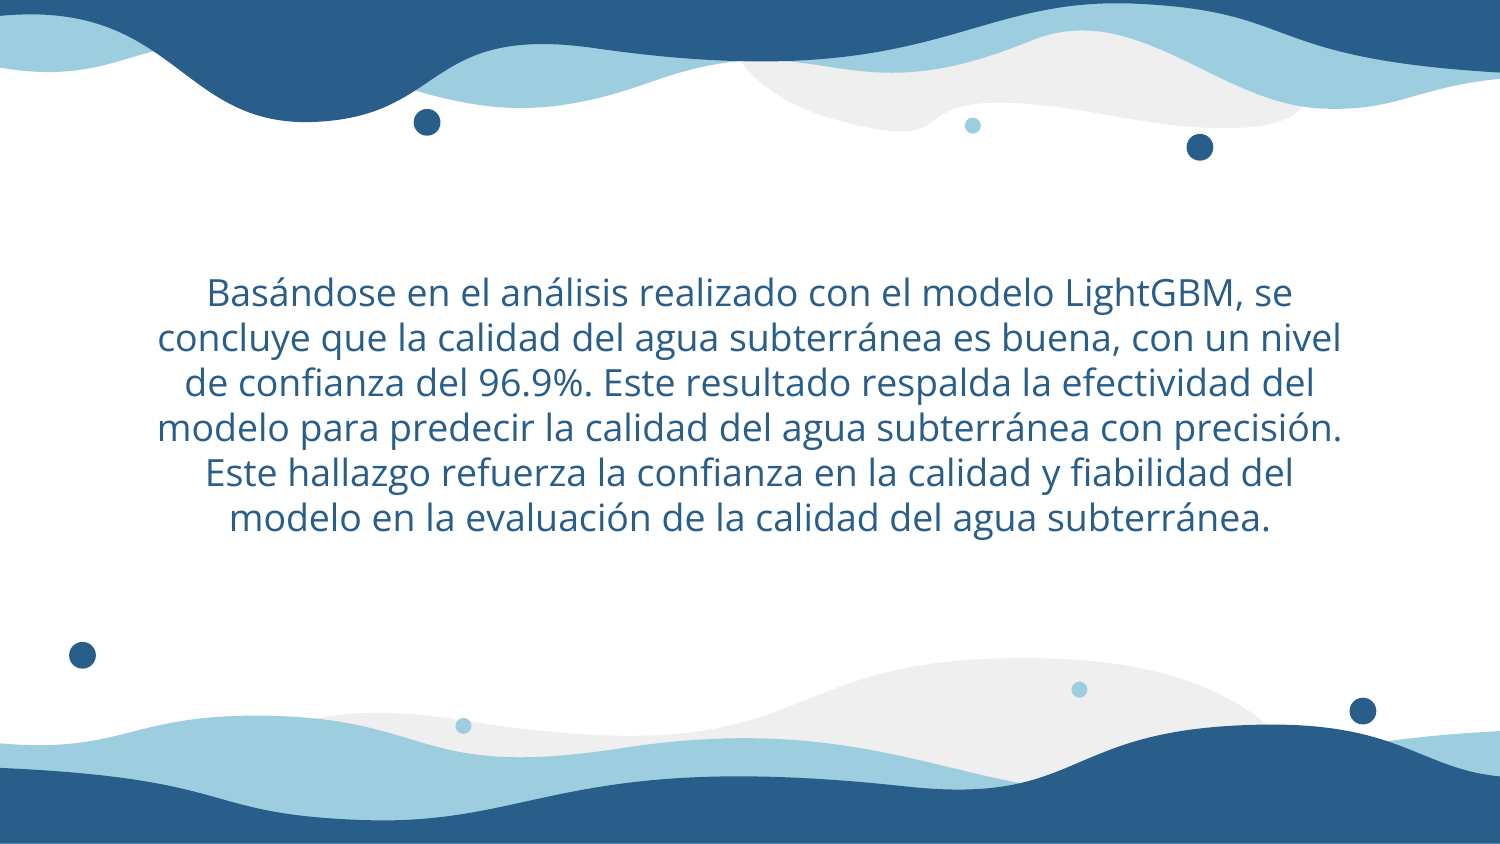

Basándose en el análisis realizado con el modelo LightGBM, se concluye que la calidad del agua subterránea es buena, con un nivel de confianza del 96.9%. Este resultado respalda la efectividad del modelo para predecir la calidad del agua subterránea con precisión. Este hallazgo refuerza la confianza en la calidad y fiabilidad del modelo en la evaluación de la calidad del agua subterránea.